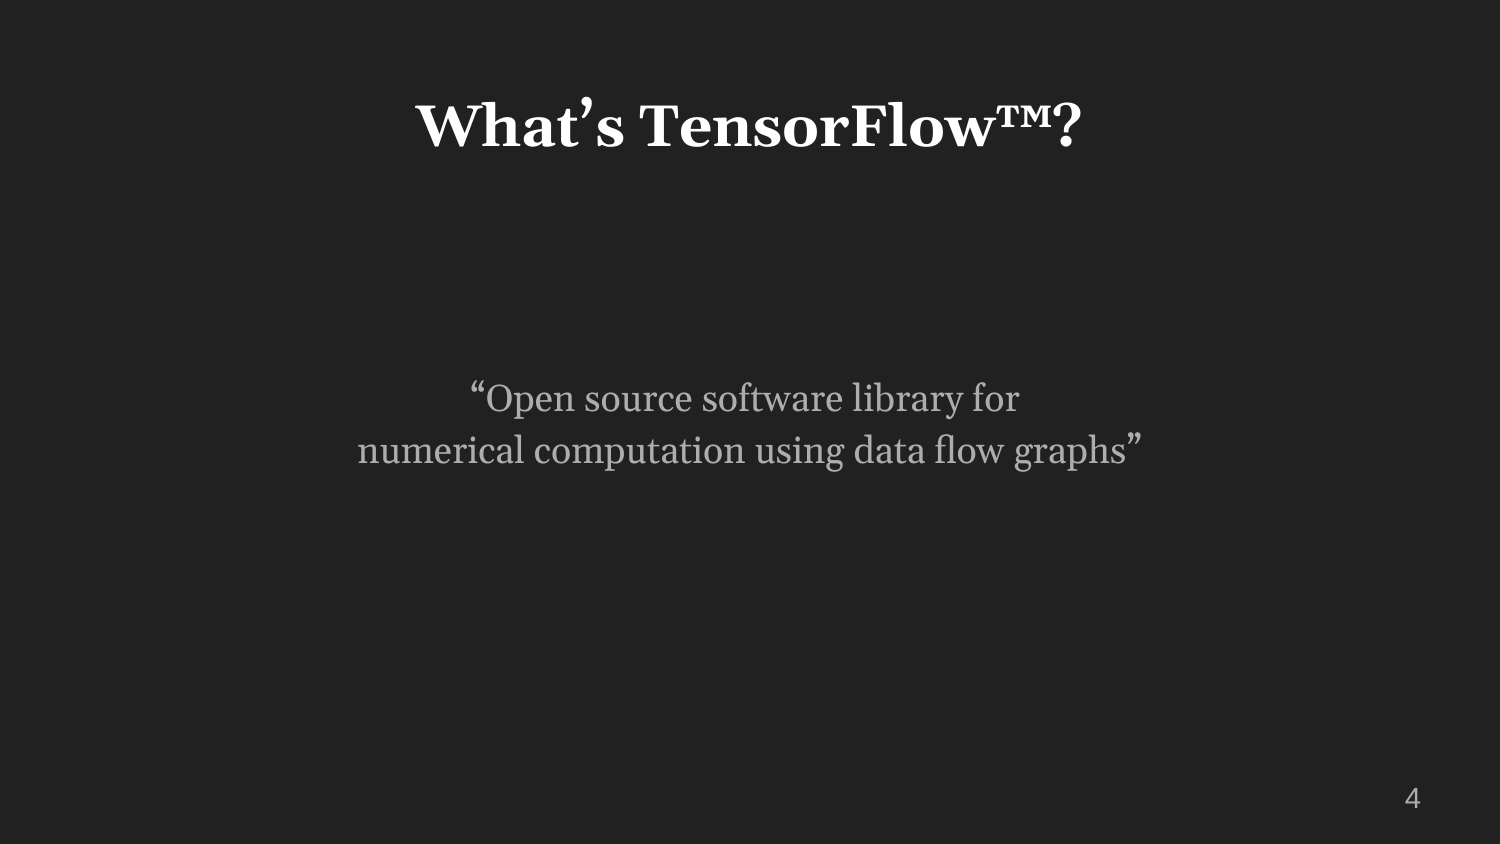

# What’s TensorFlow™?

“Open source software library for
numerical computation using data flow graphs”
4